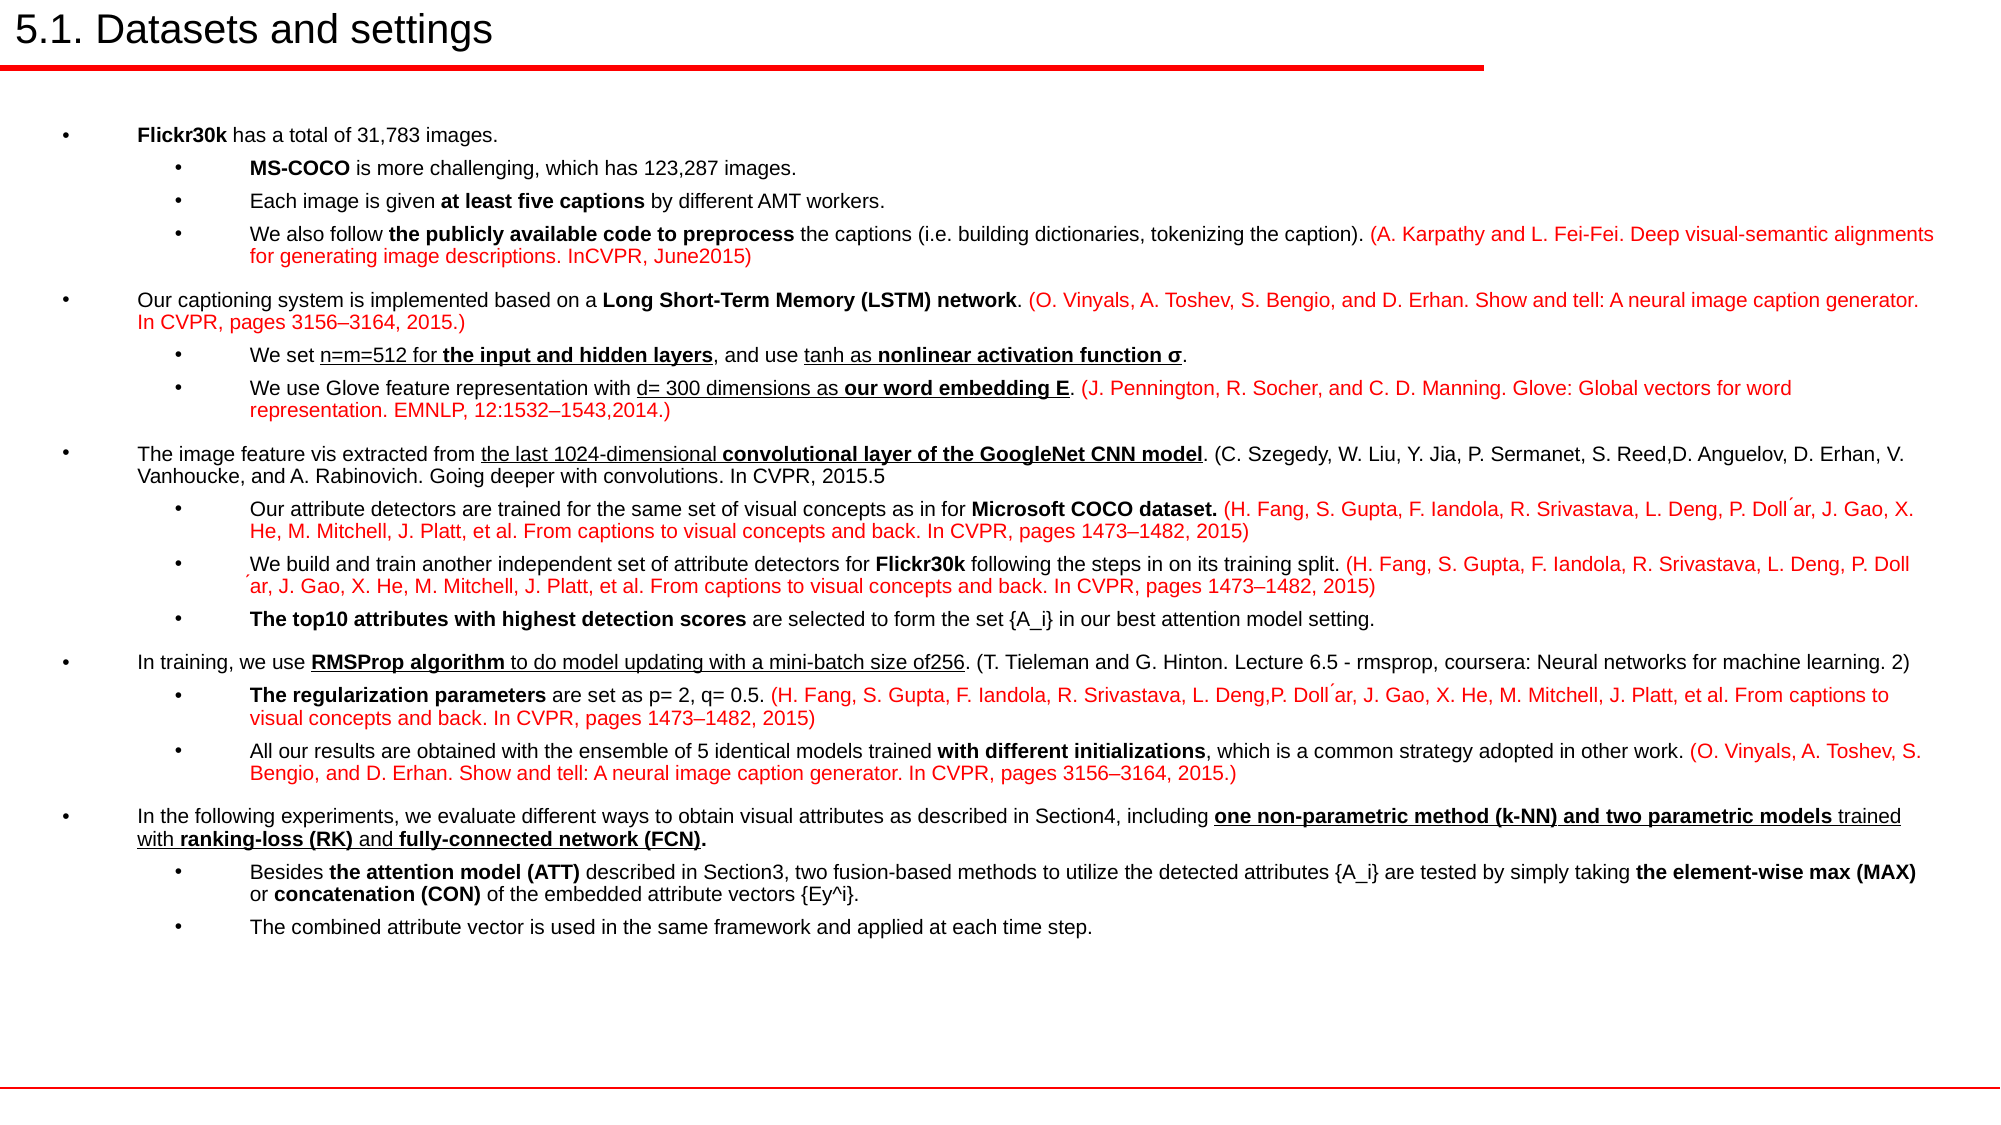

5.1. Datasets and settings
Flickr30k has a total of 31,783 images.
MS-COCO is more challenging, which has 123,287 images.
Each image is given at least five captions by different AMT workers.
We also follow the publicly available code to preprocess the captions (i.e. building dictionaries, tokenizing the caption). (A. Karpathy and L. Fei-Fei. Deep visual-semantic alignments for generating image descriptions. InCVPR, June2015)
Our captioning system is implemented based on a Long Short-Term Memory (LSTM) network. (O. Vinyals, A. Toshev, S. Bengio, and D. Erhan. Show and tell: A neural image caption generator. In CVPR, pages 3156–3164, 2015.)
We set n=m=512 for the input and hidden layers, and use tanh as nonlinear activation function σ.
We use Glove feature representation with d= 300 dimensions as our word embedding E. (J. Pennington, R. Socher, and C. D. Manning. Glove: Global vectors for word representation. EMNLP, 12:1532–1543,2014.)
The image feature vis extracted from the last 1024-dimensional convolutional layer of the GoogleNet CNN model. (C. Szegedy, W. Liu, Y. Jia, P. Sermanet, S. Reed,D. Anguelov, D. Erhan, V. Vanhoucke, and A. Rabinovich. Going deeper with convolutions. In CVPR, 2015.5
Our attribute detectors are trained for the same set of visual concepts as in for Microsoft COCO dataset. (H. Fang, S. Gupta, F. Iandola, R. Srivastava, L. Deng, P. Doll ́ar, J. Gao, X. He, M. Mitchell, J. Platt, et al. From captions to visual concepts and back. In CVPR, pages 1473–1482, 2015)
We build and train another independent set of attribute detectors for Flickr30k following the steps in on its training split. (H. Fang, S. Gupta, F. Iandola, R. Srivastava, L. Deng, P. Doll ́ar, J. Gao, X. He, M. Mitchell, J. Platt, et al. From captions to visual concepts and back. In CVPR, pages 1473–1482, 2015)
The top10 attributes with highest detection scores are selected to form the set {A_i} in our best attention model setting.
In training, we use RMSProp algorithm to do model updating with a mini-batch size of256. (T. Tieleman and G. Hinton. Lecture 6.5 - rmsprop, coursera: Neural networks for machine learning. 2)
The regularization parameters are set as p= 2, q= 0.5. (H. Fang, S. Gupta, F. Iandola, R. Srivastava, L. Deng,P. Doll ́ar, J. Gao, X. He, M. Mitchell, J. Platt, et al. From captions to visual concepts and back. In CVPR, pages 1473–1482, 2015)
All our results are obtained with the ensemble of 5 identical models trained with different initializations, which is a common strategy adopted in other work. (O. Vinyals, A. Toshev, S. Bengio, and D. Erhan. Show and tell: A neural image caption generator. In CVPR, pages 3156–3164, 2015.)
In the following experiments, we evaluate different ways to obtain visual attributes as described in Section4, including one non-parametric method (k-NN) and two parametric models trained with ranking-loss (RK) and fully-connected network (FCN).
Besides the attention model (ATT) described in Section3, two fusion-based methods to utilize the detected attributes {A_i} are tested by simply taking the element-wise max (MAX) or concatenation (CON) of the embedded attribute vectors {Ey^i}.
The combined attribute vector is used in the same framework and applied at each time step.